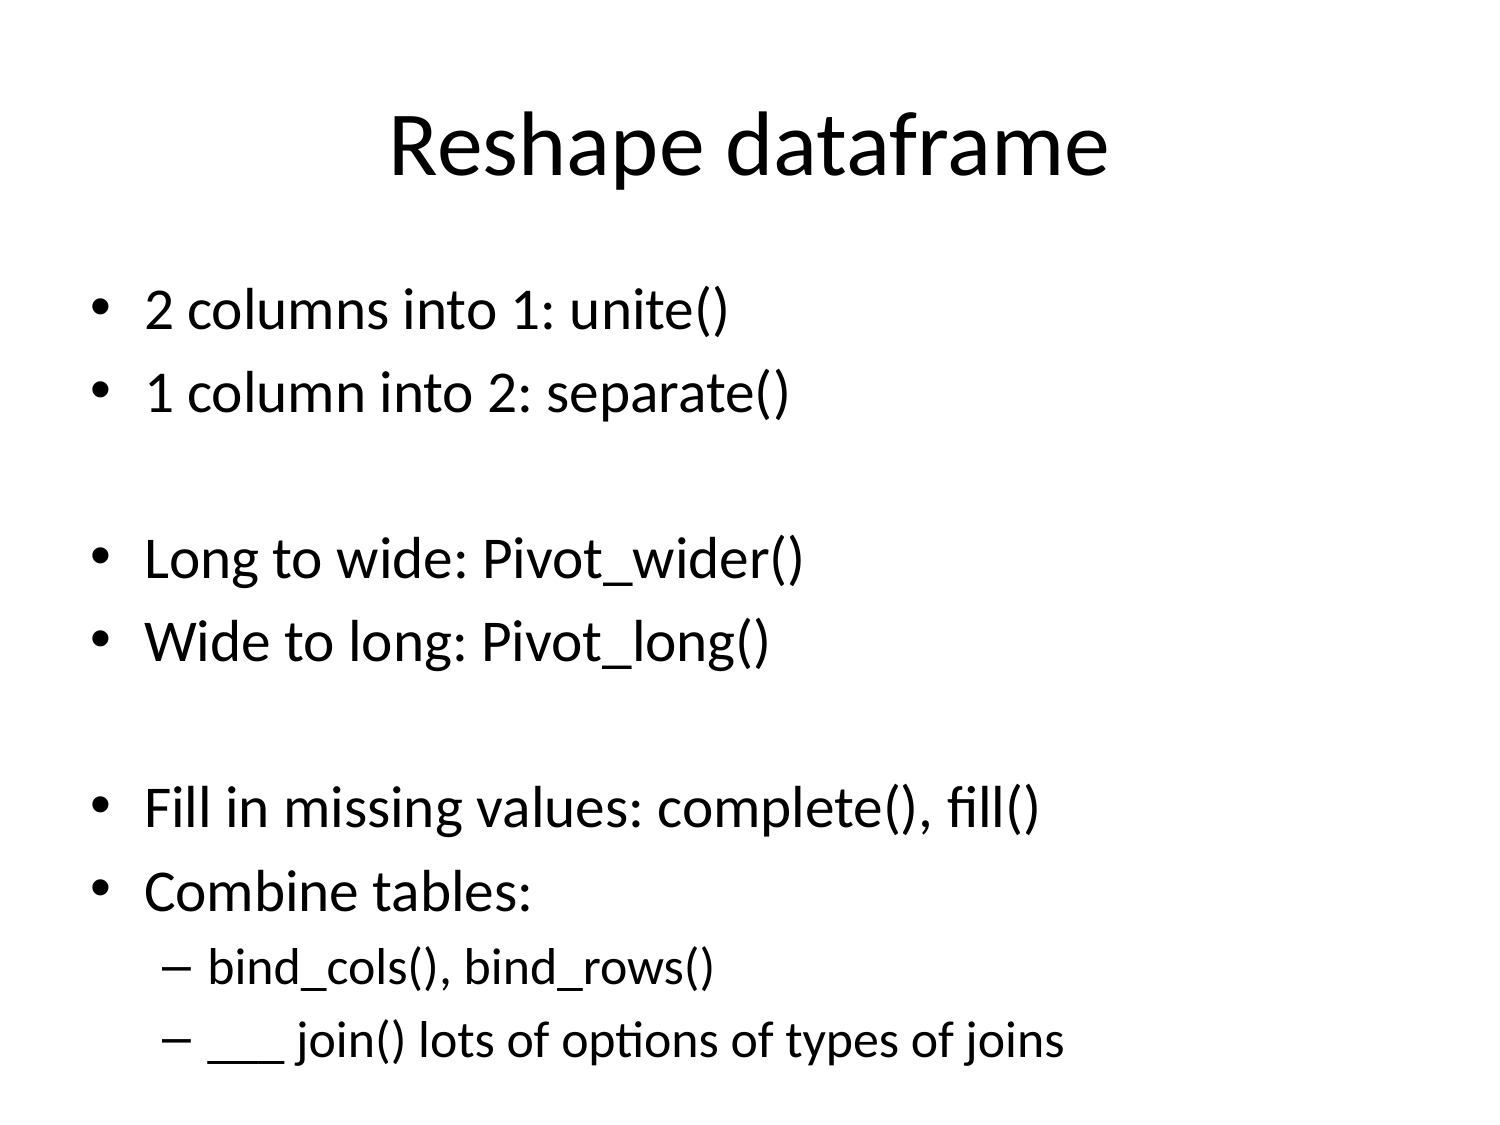

# Reshape dataframe
2 columns into 1: unite()
1 column into 2: separate()

Long to wide: Pivot_wider()
Wide to long: Pivot_long()

Fill in missing values: complete(), fill()
Combine tables:
bind_cols(), bind_rows()
___ join() lots of options of types of joins